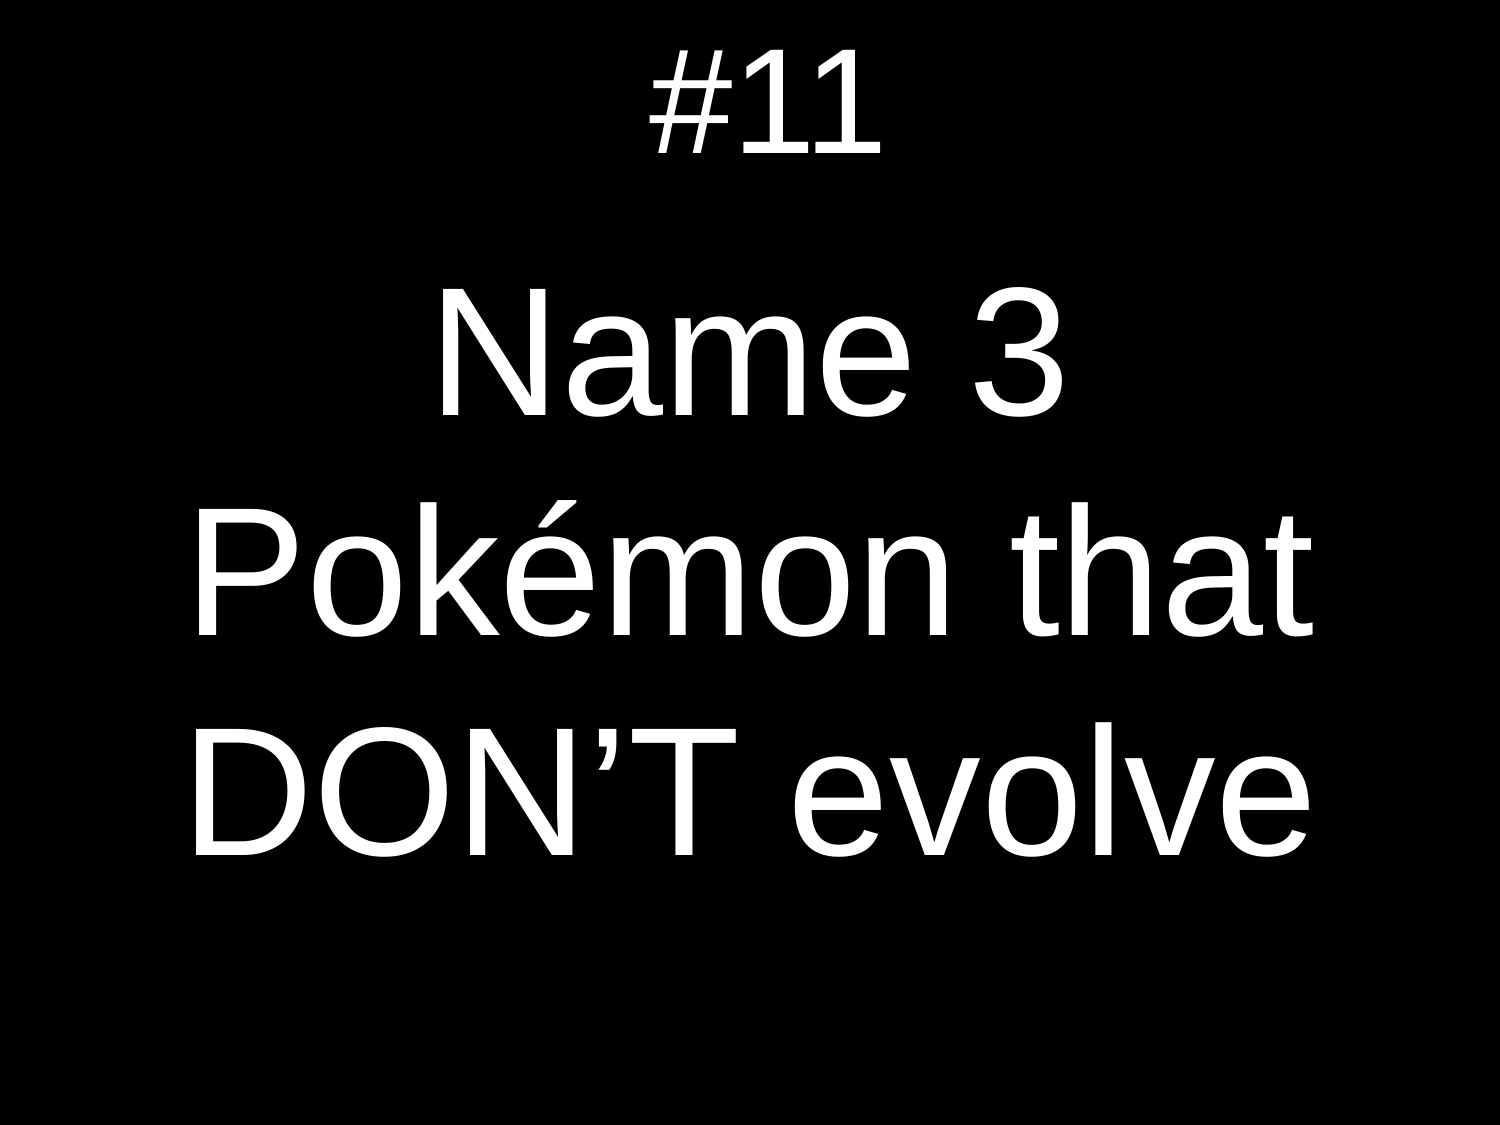

# #11
Name 3 Pokémon that DON’T evolve